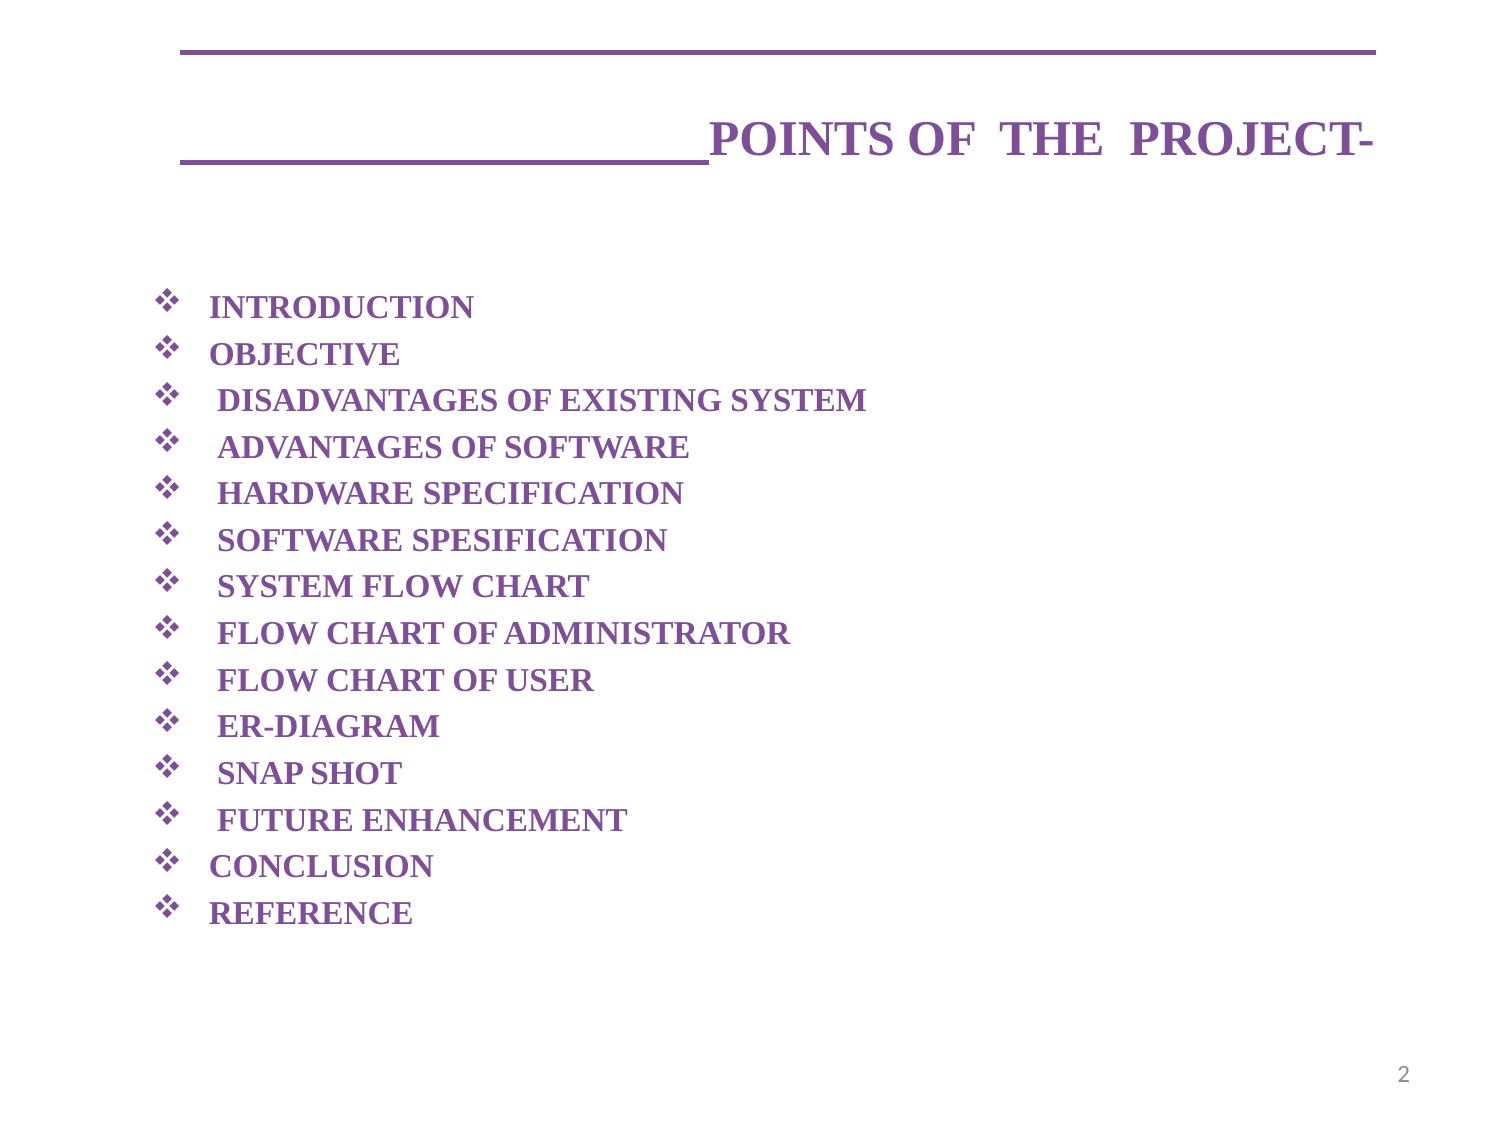

# POINTS OF  THE  PROJECT-
INTRODUCTION
OBJECTIVE
 DISADVANTAGES OF EXISTING SYSTEM
 ADVANTAGES OF SOFTWARE
 HARDWARE SPECIFICATION
 SOFTWARE SPESIFICATION
 SYSTEM FLOW CHART
 FLOW CHART OF ADMINISTRATOR
 FLOW CHART OF USER
 ER-DIAGRAM
 SNAP SHOT
 FUTURE ENHANCEMENT
CONCLUSION
REFERENCE

2